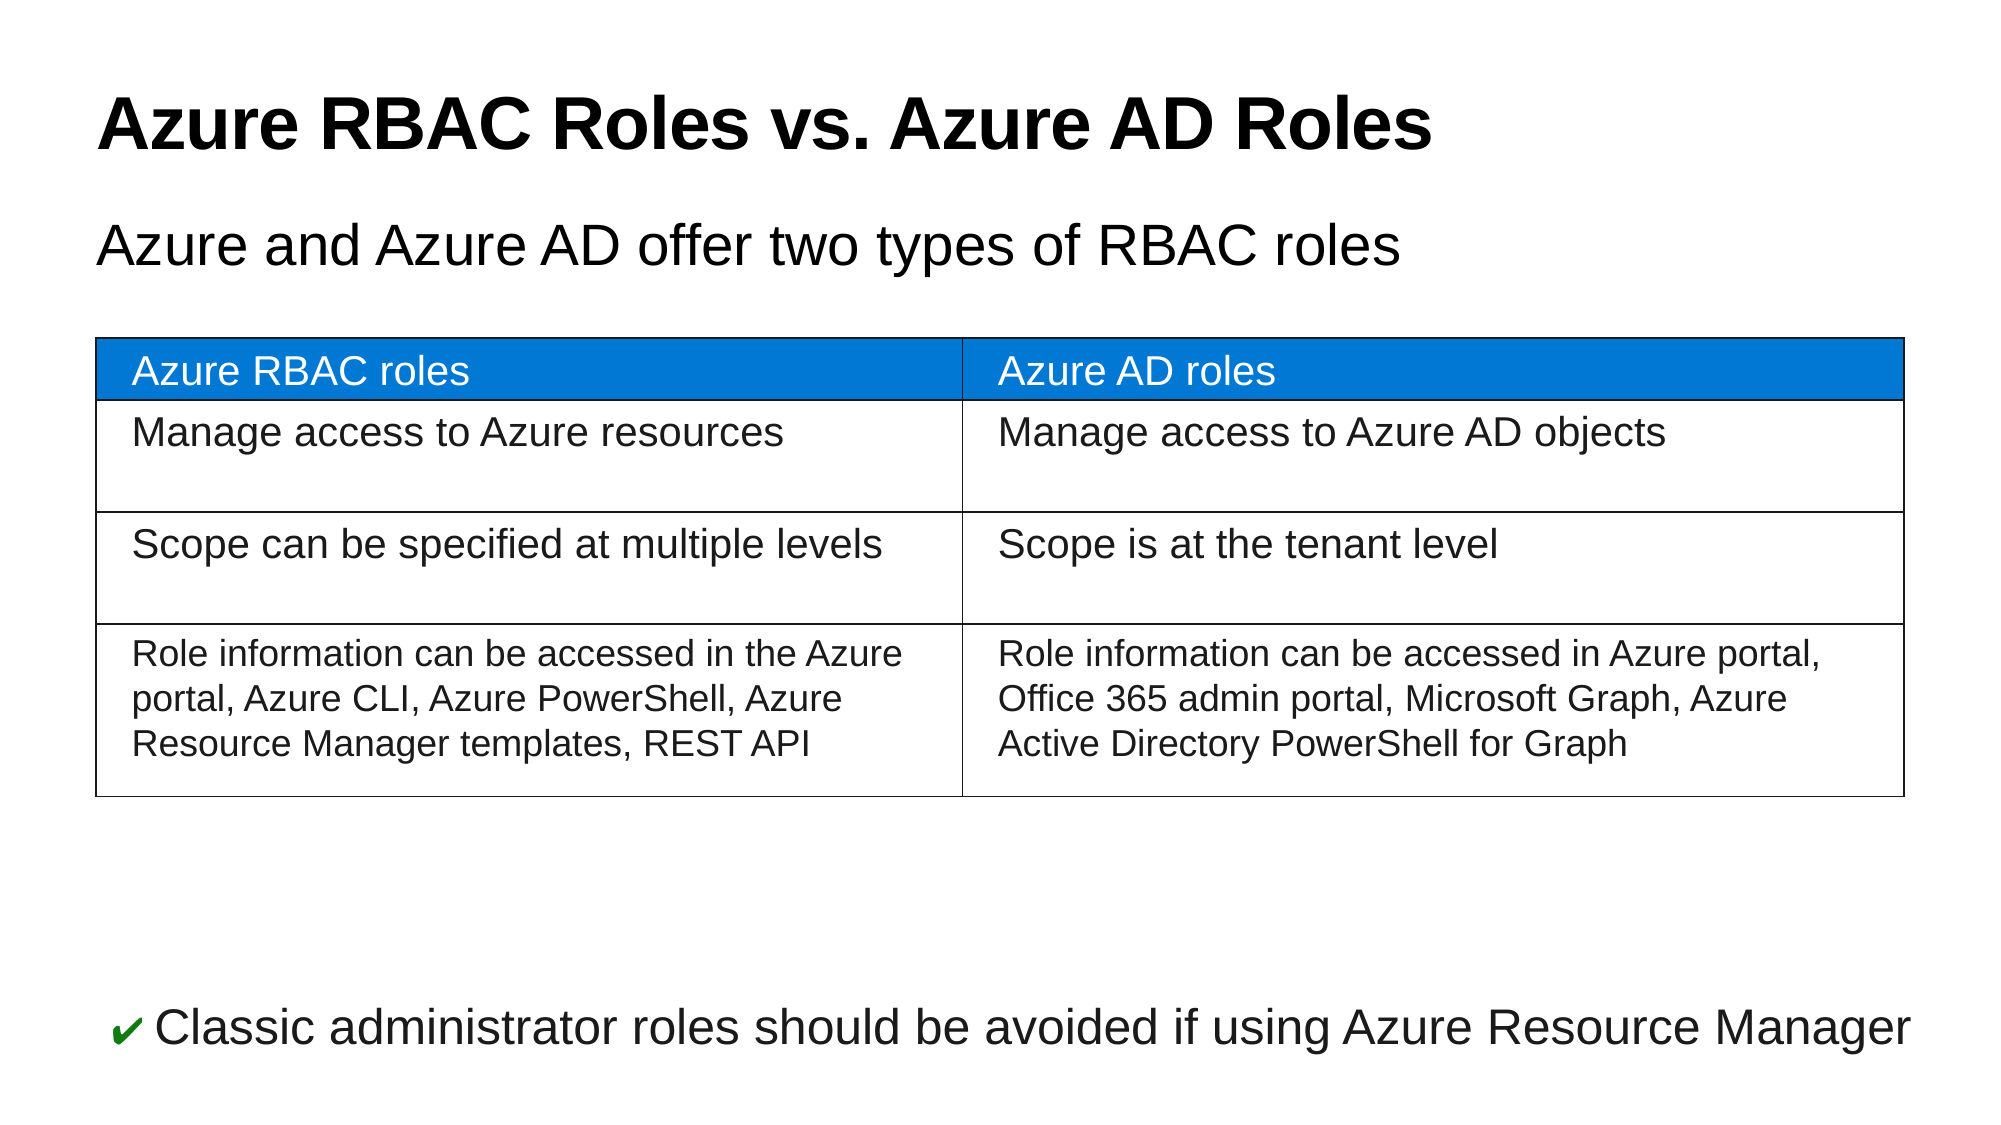

# Azure RBAC Roles vs. Azure AD Roles
Azure and Azure AD offer two types of RBAC roles

| Azure RBAC roles | Azure AD roles |
| --- | --- |
| Manage access to Azure resources | Manage access to Azure AD objects |
| Scope can be specified at multiple levels | Scope is at the tenant level |
| Role information can be accessed in the Azure portal, Azure CLI, Azure PowerShell, Azure Resource Manager templates, REST API | Role information can be accessed in Azure portal, Office 365 admin portal, Microsoft Graph, Azure Active Directory PowerShell for Graph |
✔️ Classic administrator roles should be avoided if using Azure Resource Manager